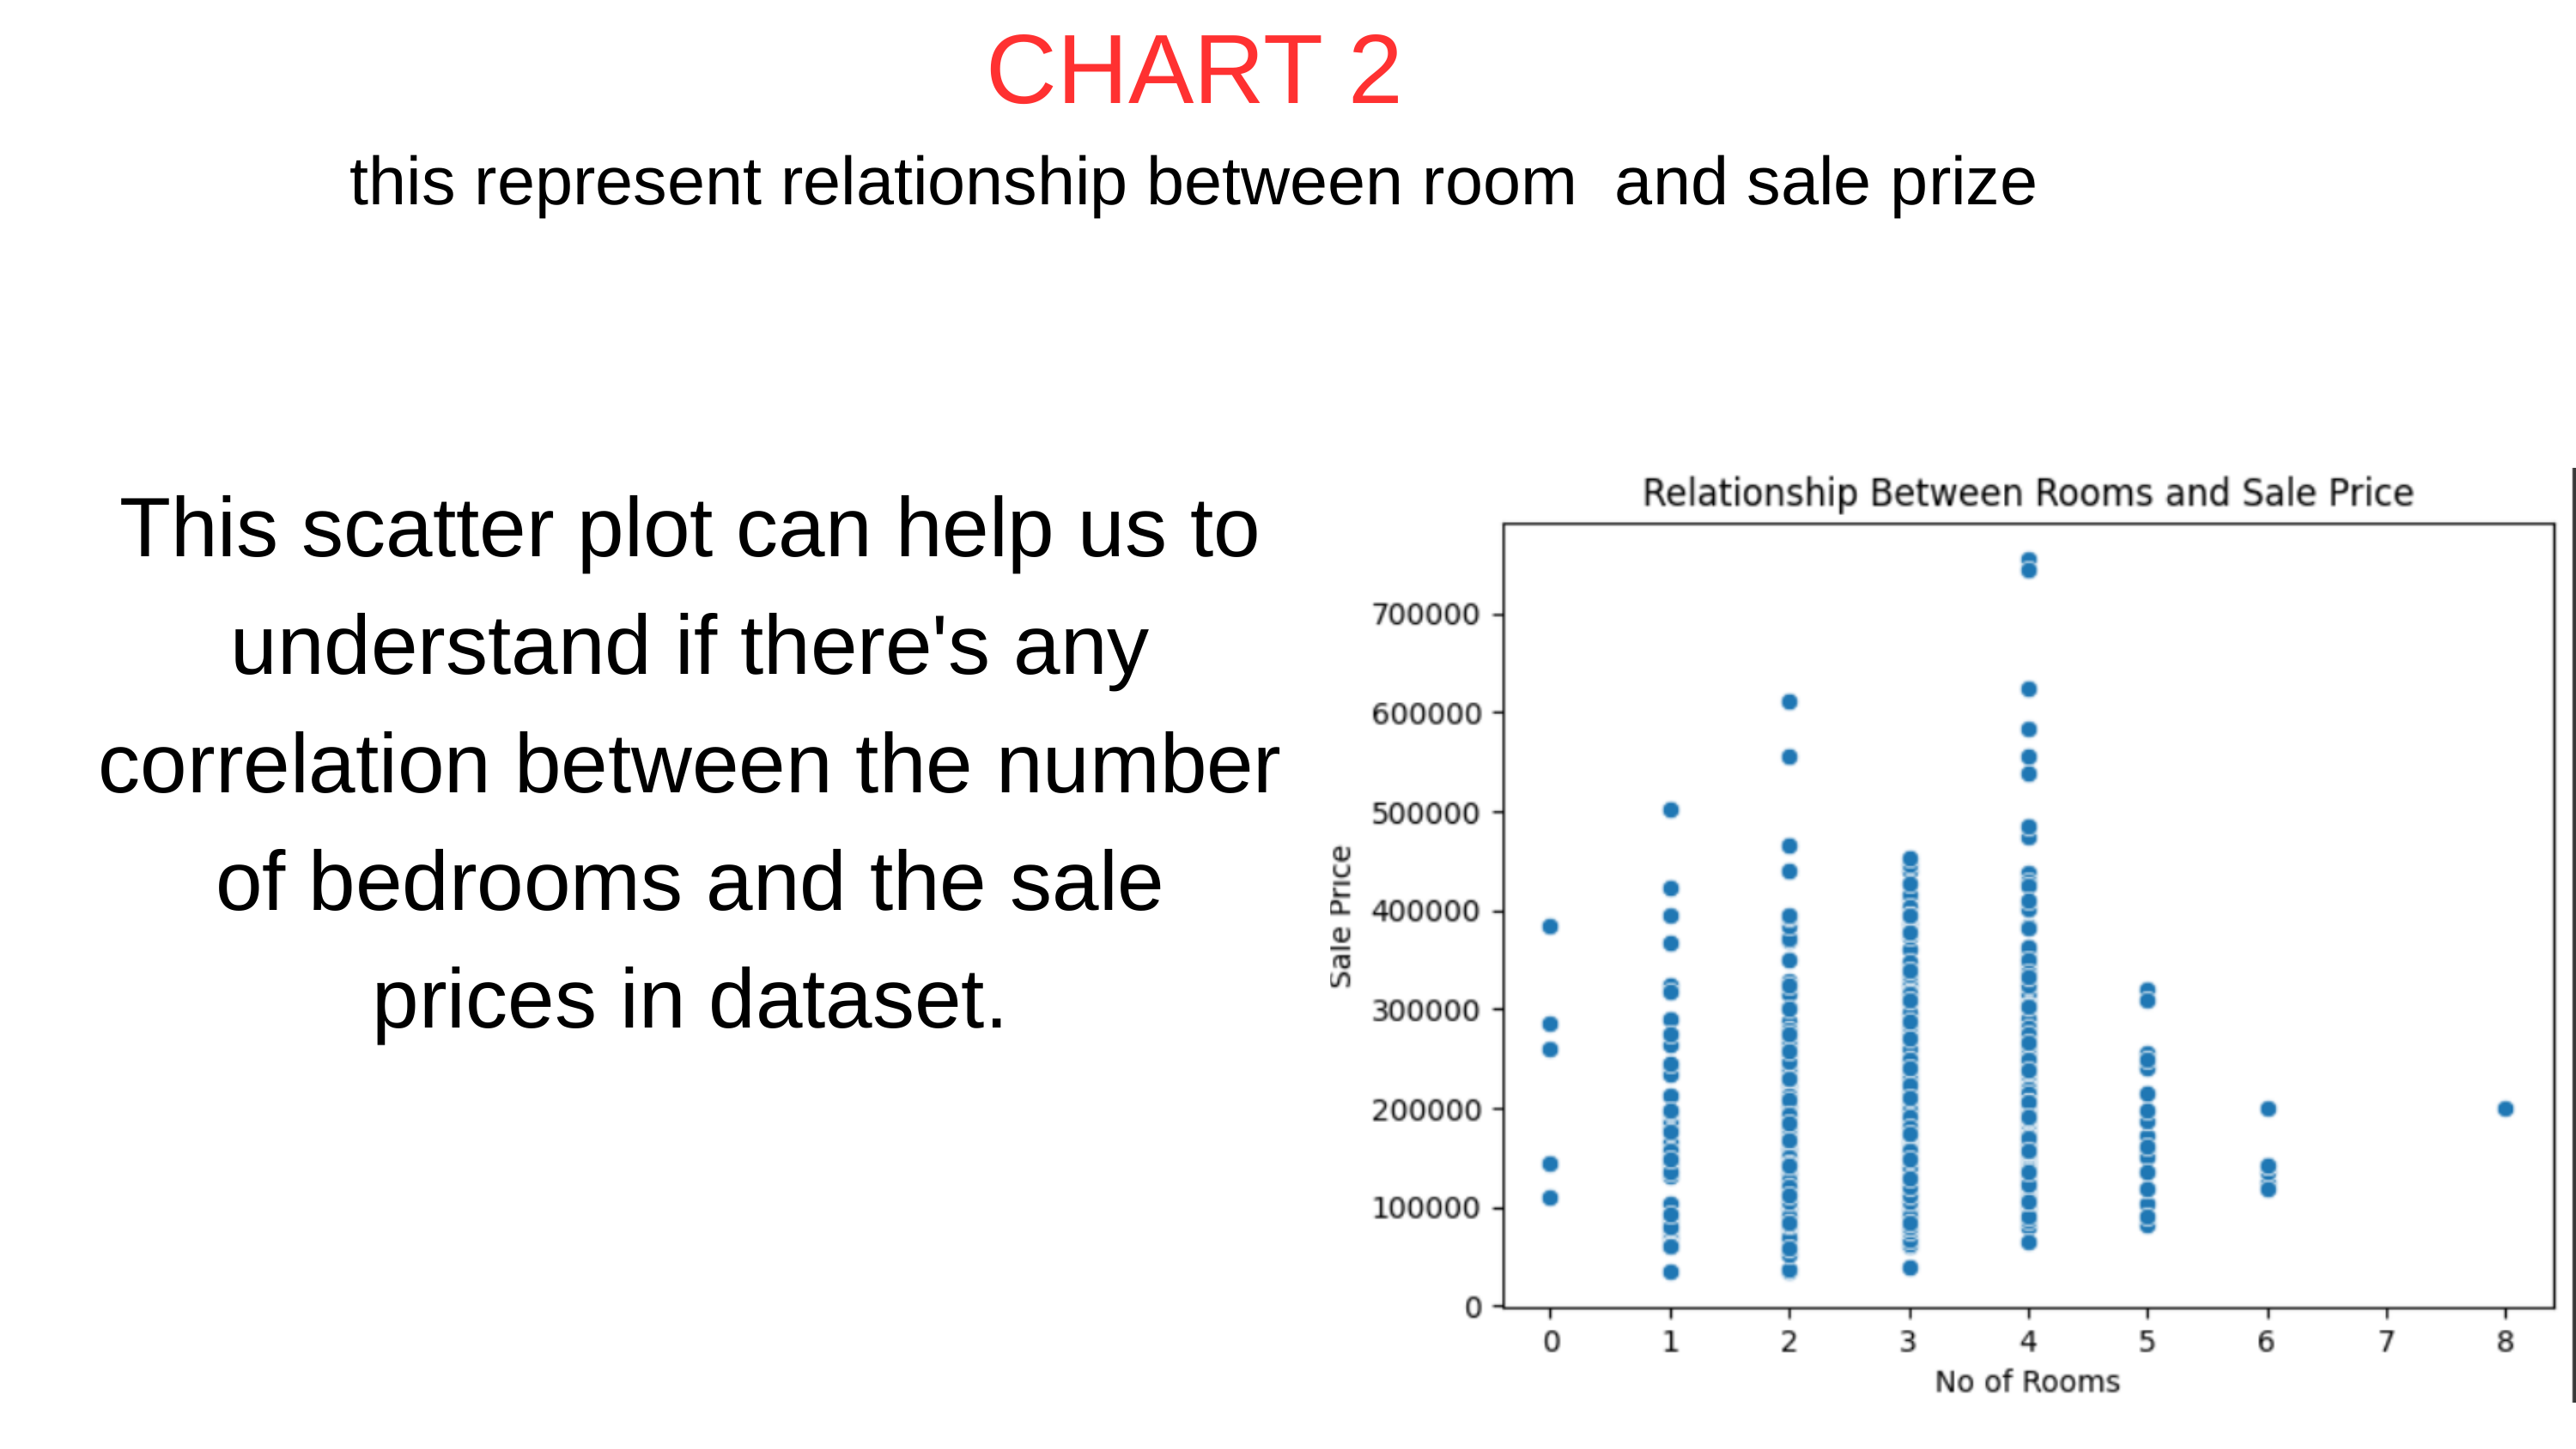

CHART 2
 this represent relationship between room  and sale prize
This scatter plot can help us to understand if there's any correlation between the number of bedrooms and the sale prices in dataset.